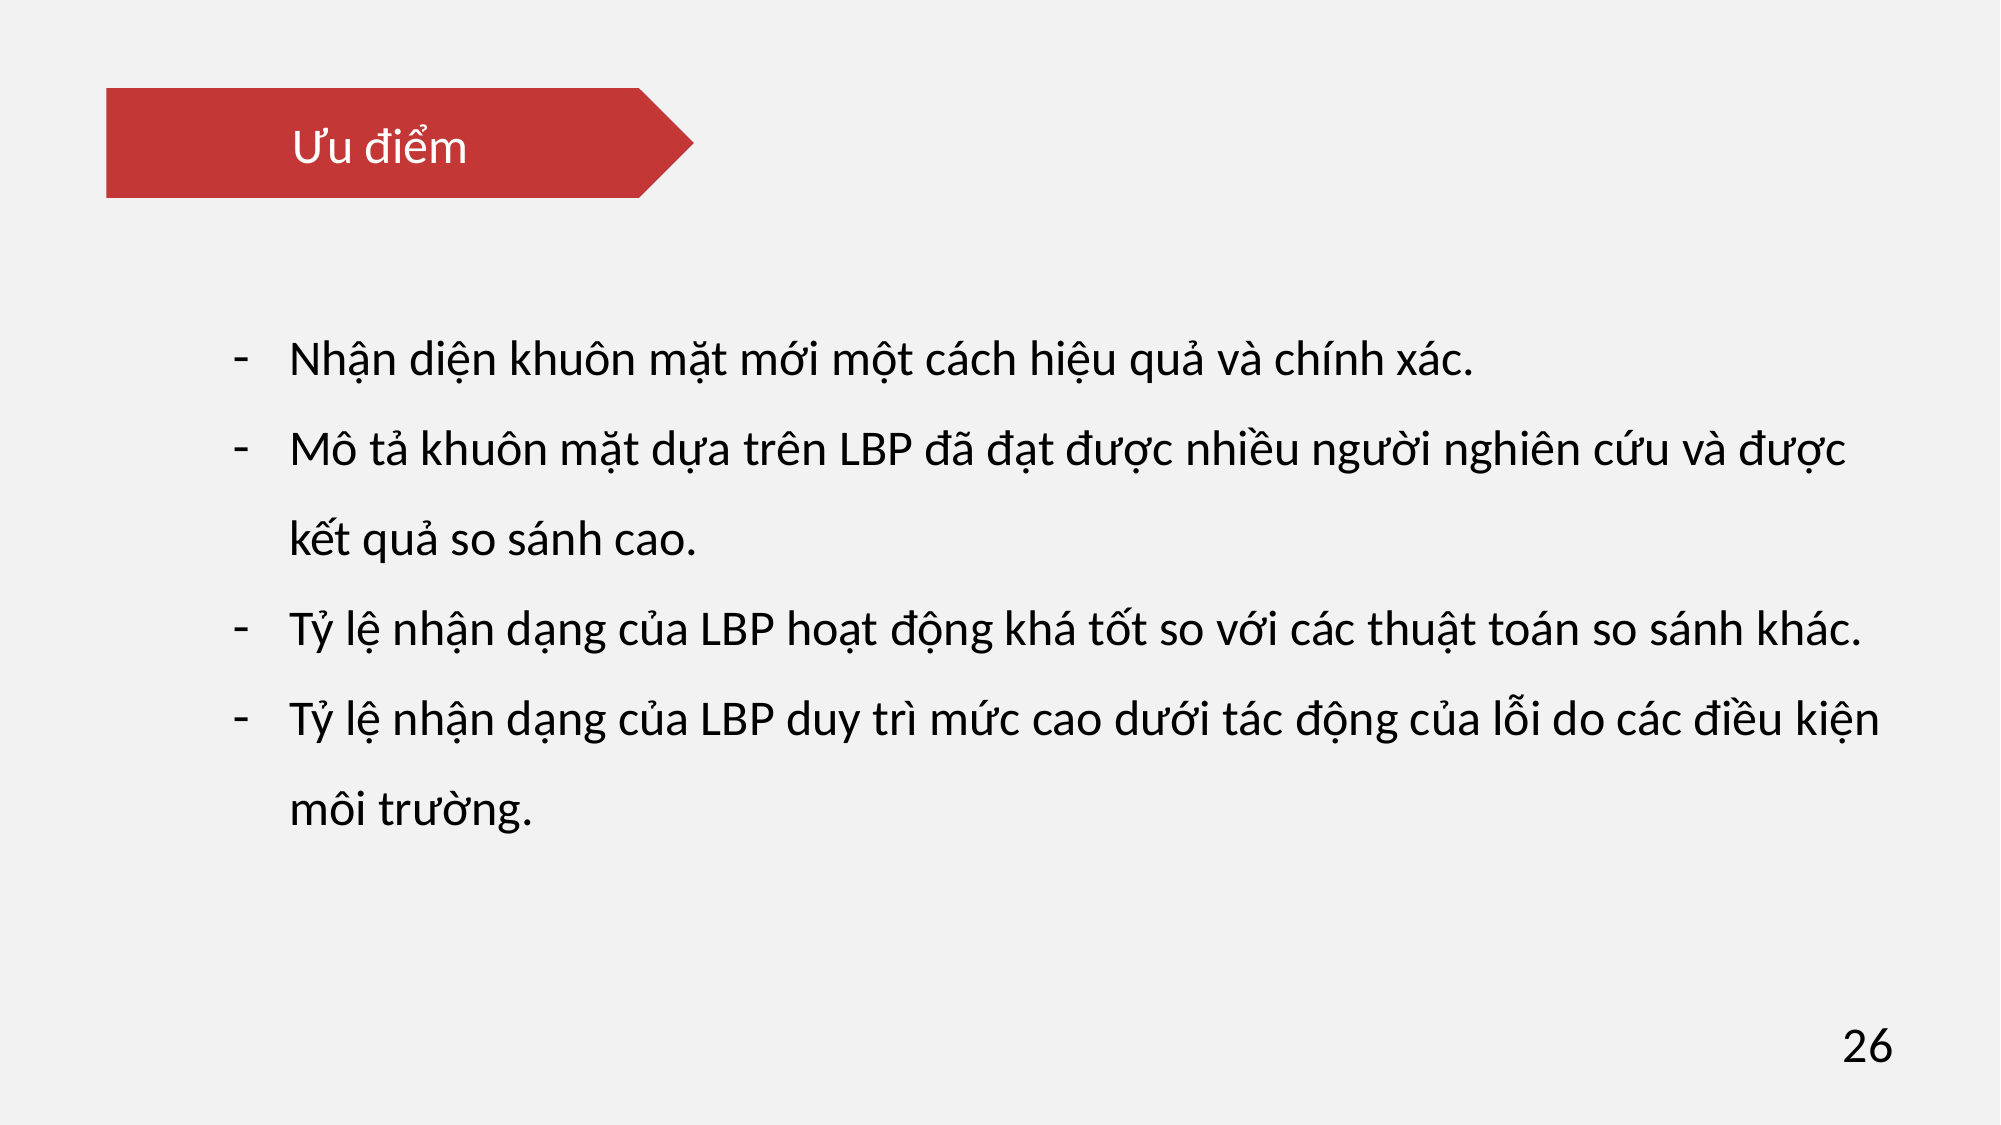

Ưu điểm
Nhận diện khuôn mặt mới một cách hiệu quả và chính xác.
Mô tả khuôn mặt dựa trên LBP đã đạt được nhiều người nghiên cứu và được kết quả so sánh cao.
Tỷ lệ nhận dạng của LBP hoạt động khá tốt so với các thuật toán so sánh khác.
Tỷ lệ nhận dạng của LBP duy trì mức cao dưới tác động của lỗi do các điều kiện môi trường.
26